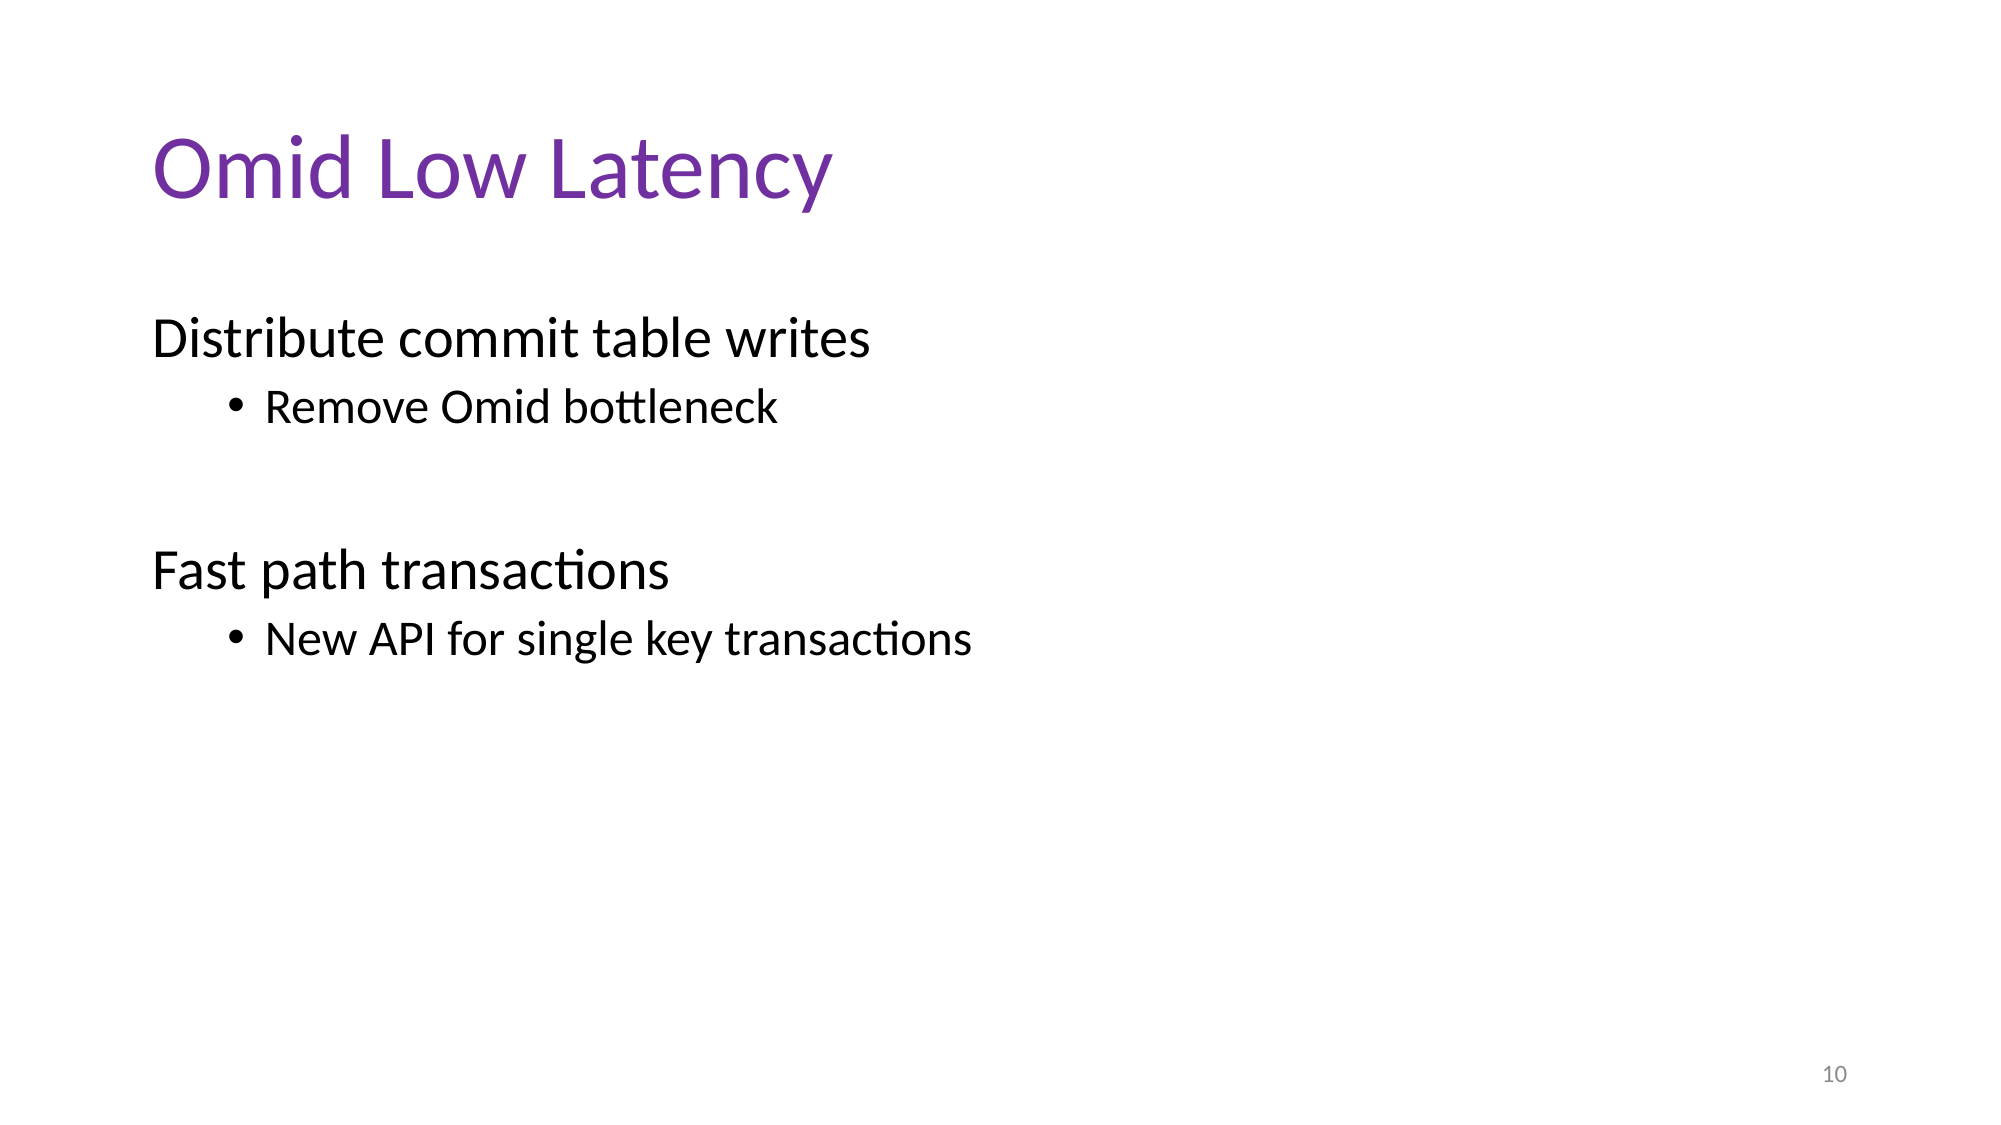

# Omid Low Latency
Distribute commit table writes
Remove Omid bottleneck

Fast path transactions
New API for single key transactions

10